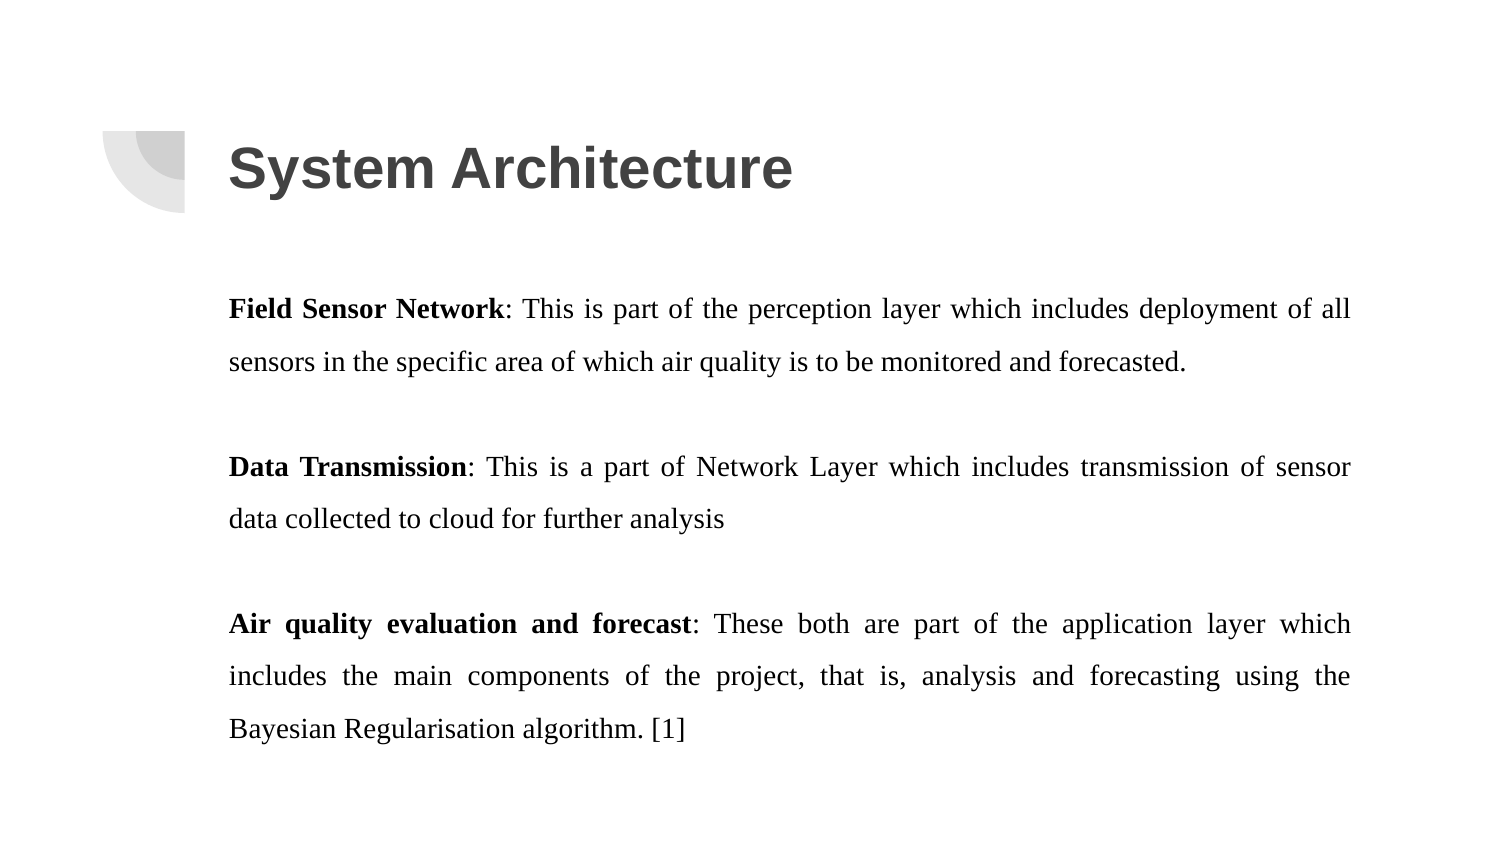

# System Architecture
Field Sensor Network: This is part of the perception layer which includes deployment of all sensors in the specific area of which air quality is to be monitored and forecasted.

Data Transmission: This is a part of Network Layer which includes transmission of sensor data collected to cloud for further analysis

Air quality evaluation and forecast: These both are part of the application layer which includes the main components of the project, that is, analysis and forecasting using the Bayesian Regularisation algorithm. [1]